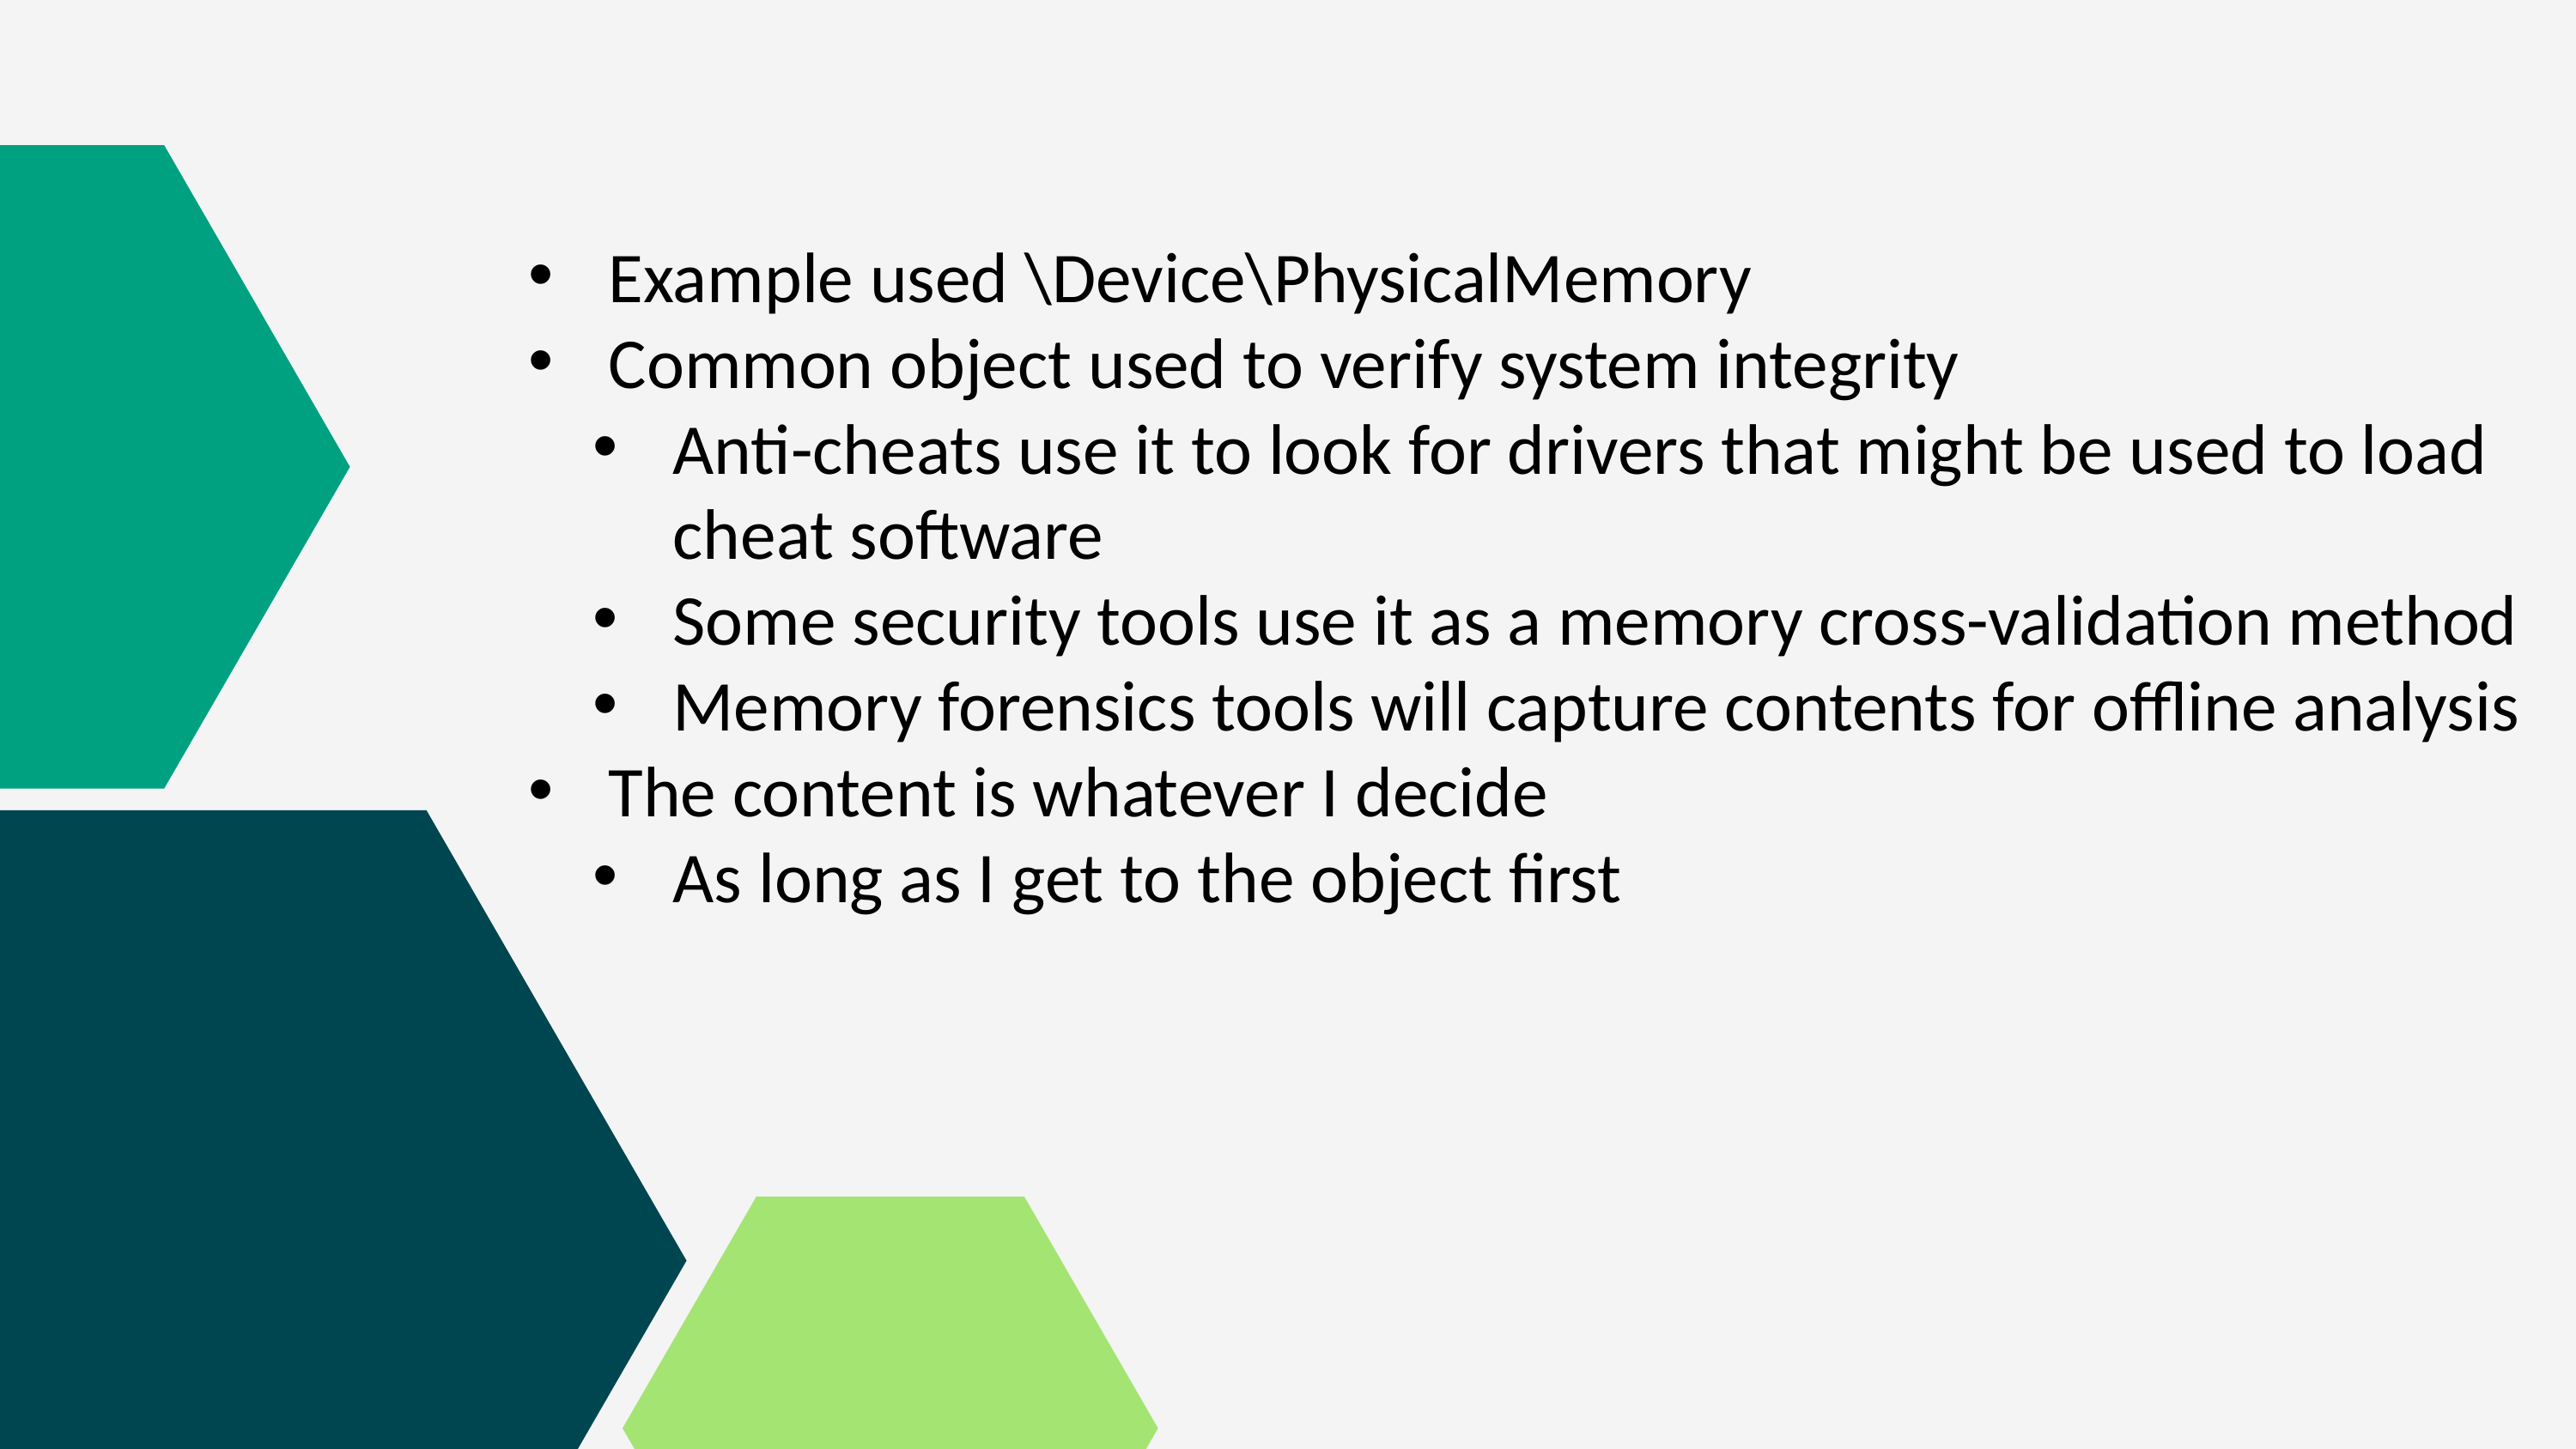

Example used \Device\PhysicalMemory
Common object used to verify system integrity
Anti-cheats use it to look for drivers that might be used to load cheat software
Some security tools use it as a memory cross-validation method
Memory forensics tools will capture contents for offline analysis
The content is whatever I decide
As long as I get to the object first